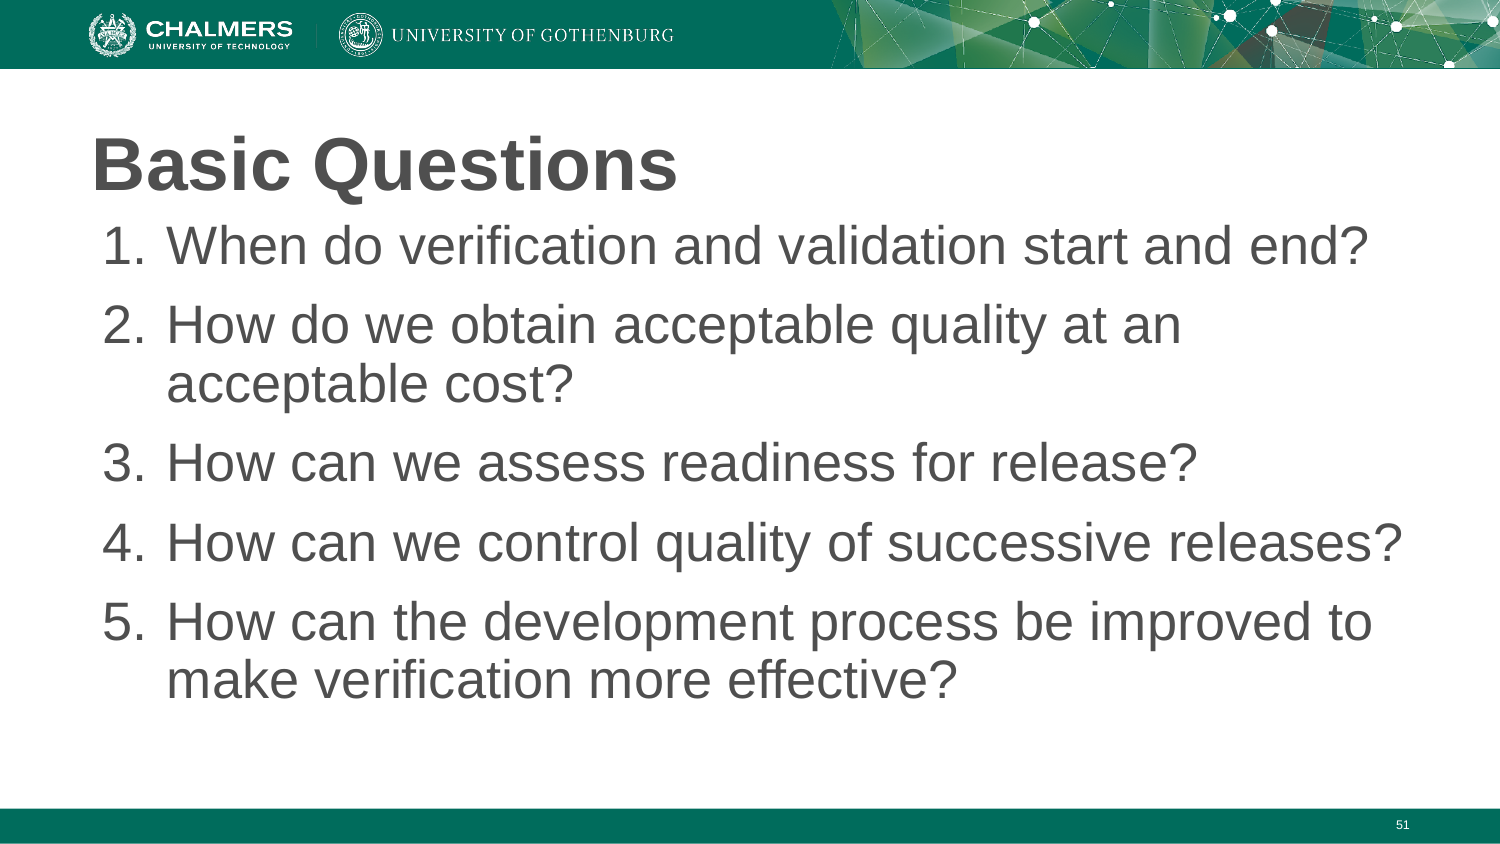

# Basic Questions
When do verification and validation start and end?
How do we obtain acceptable quality at an acceptable cost?
How can we assess readiness for release?
How can we control quality of successive releases?
How can the development process be improved to make verification more effective?

51